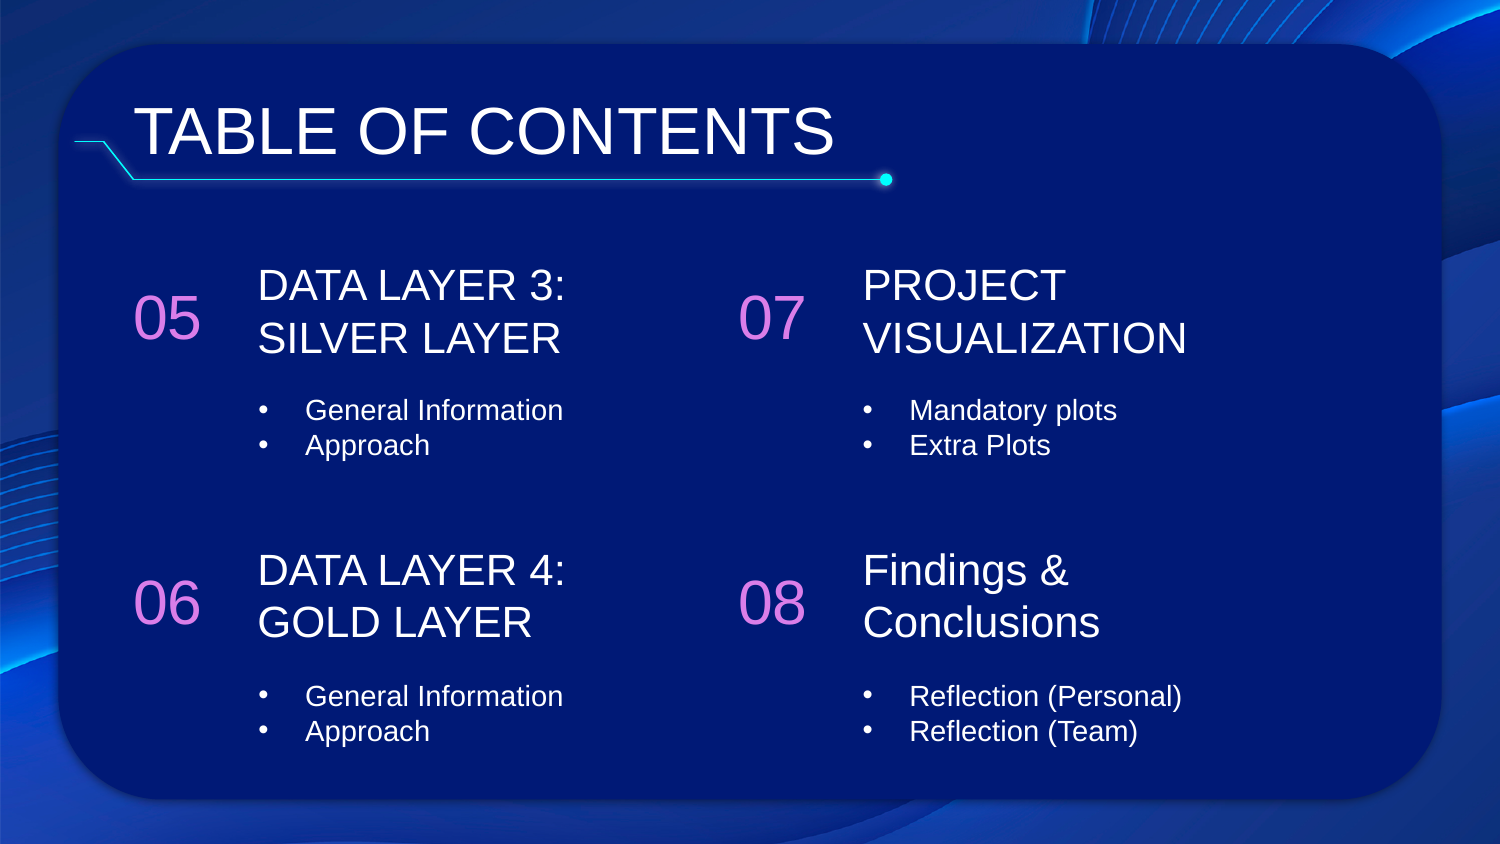

TABLE OF CONTENTS
# 05
DATA LAYER 3: SILVER LAYER
07
PROJECT VISUALIZATION
General Information
Approach
Mandatory plots
Extra Plots
06
08
DATA LAYER 4: GOLD LAYER
Findings & Conclusions
General Information
Approach
Reflection (Personal)
Reflection (Team)